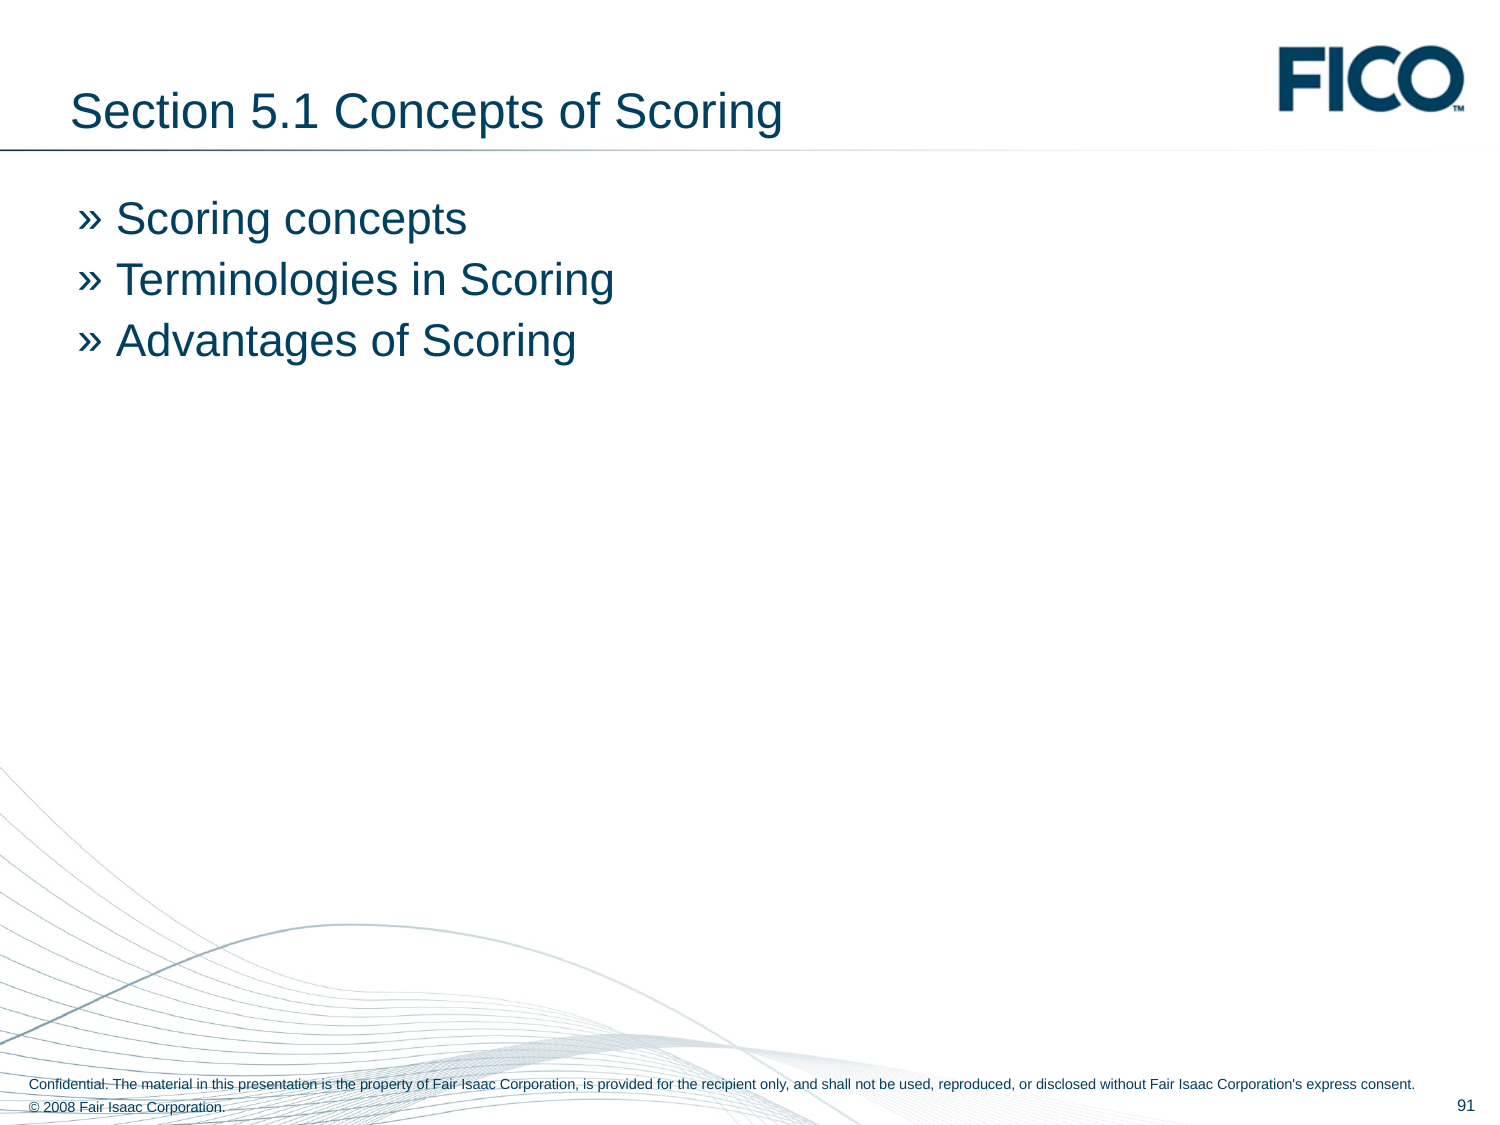

# Section 5.1 Concepts of Scoring
Scoring concepts
Terminologies in Scoring
Advantages of Scoring